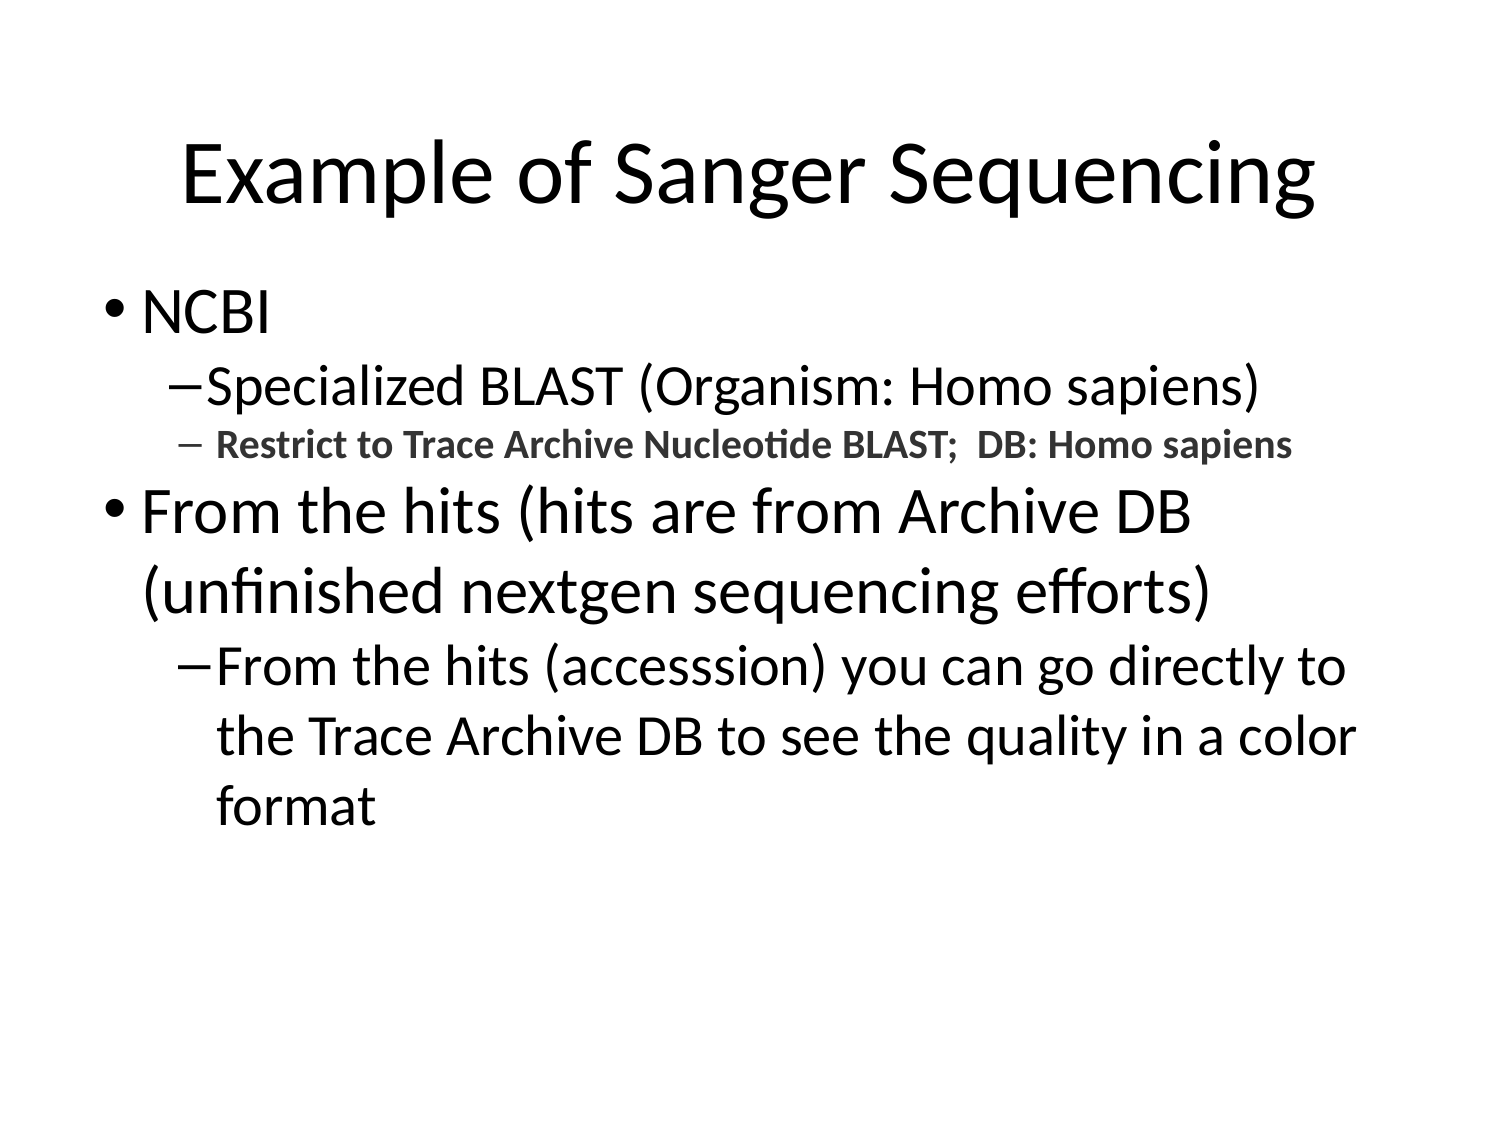

# Example of Sanger Sequencing
NCBI
Specialized BLAST (Organism: Homo sapiens)
Restrict to Trace Archive Nucleotide BLAST;  DB: Homo sapiens
From the hits (hits are from Archive DB (unfinished nextgen sequencing efforts)
From the hits (accesssion) you can go directly to the Trace Archive DB to see the quality in a color format